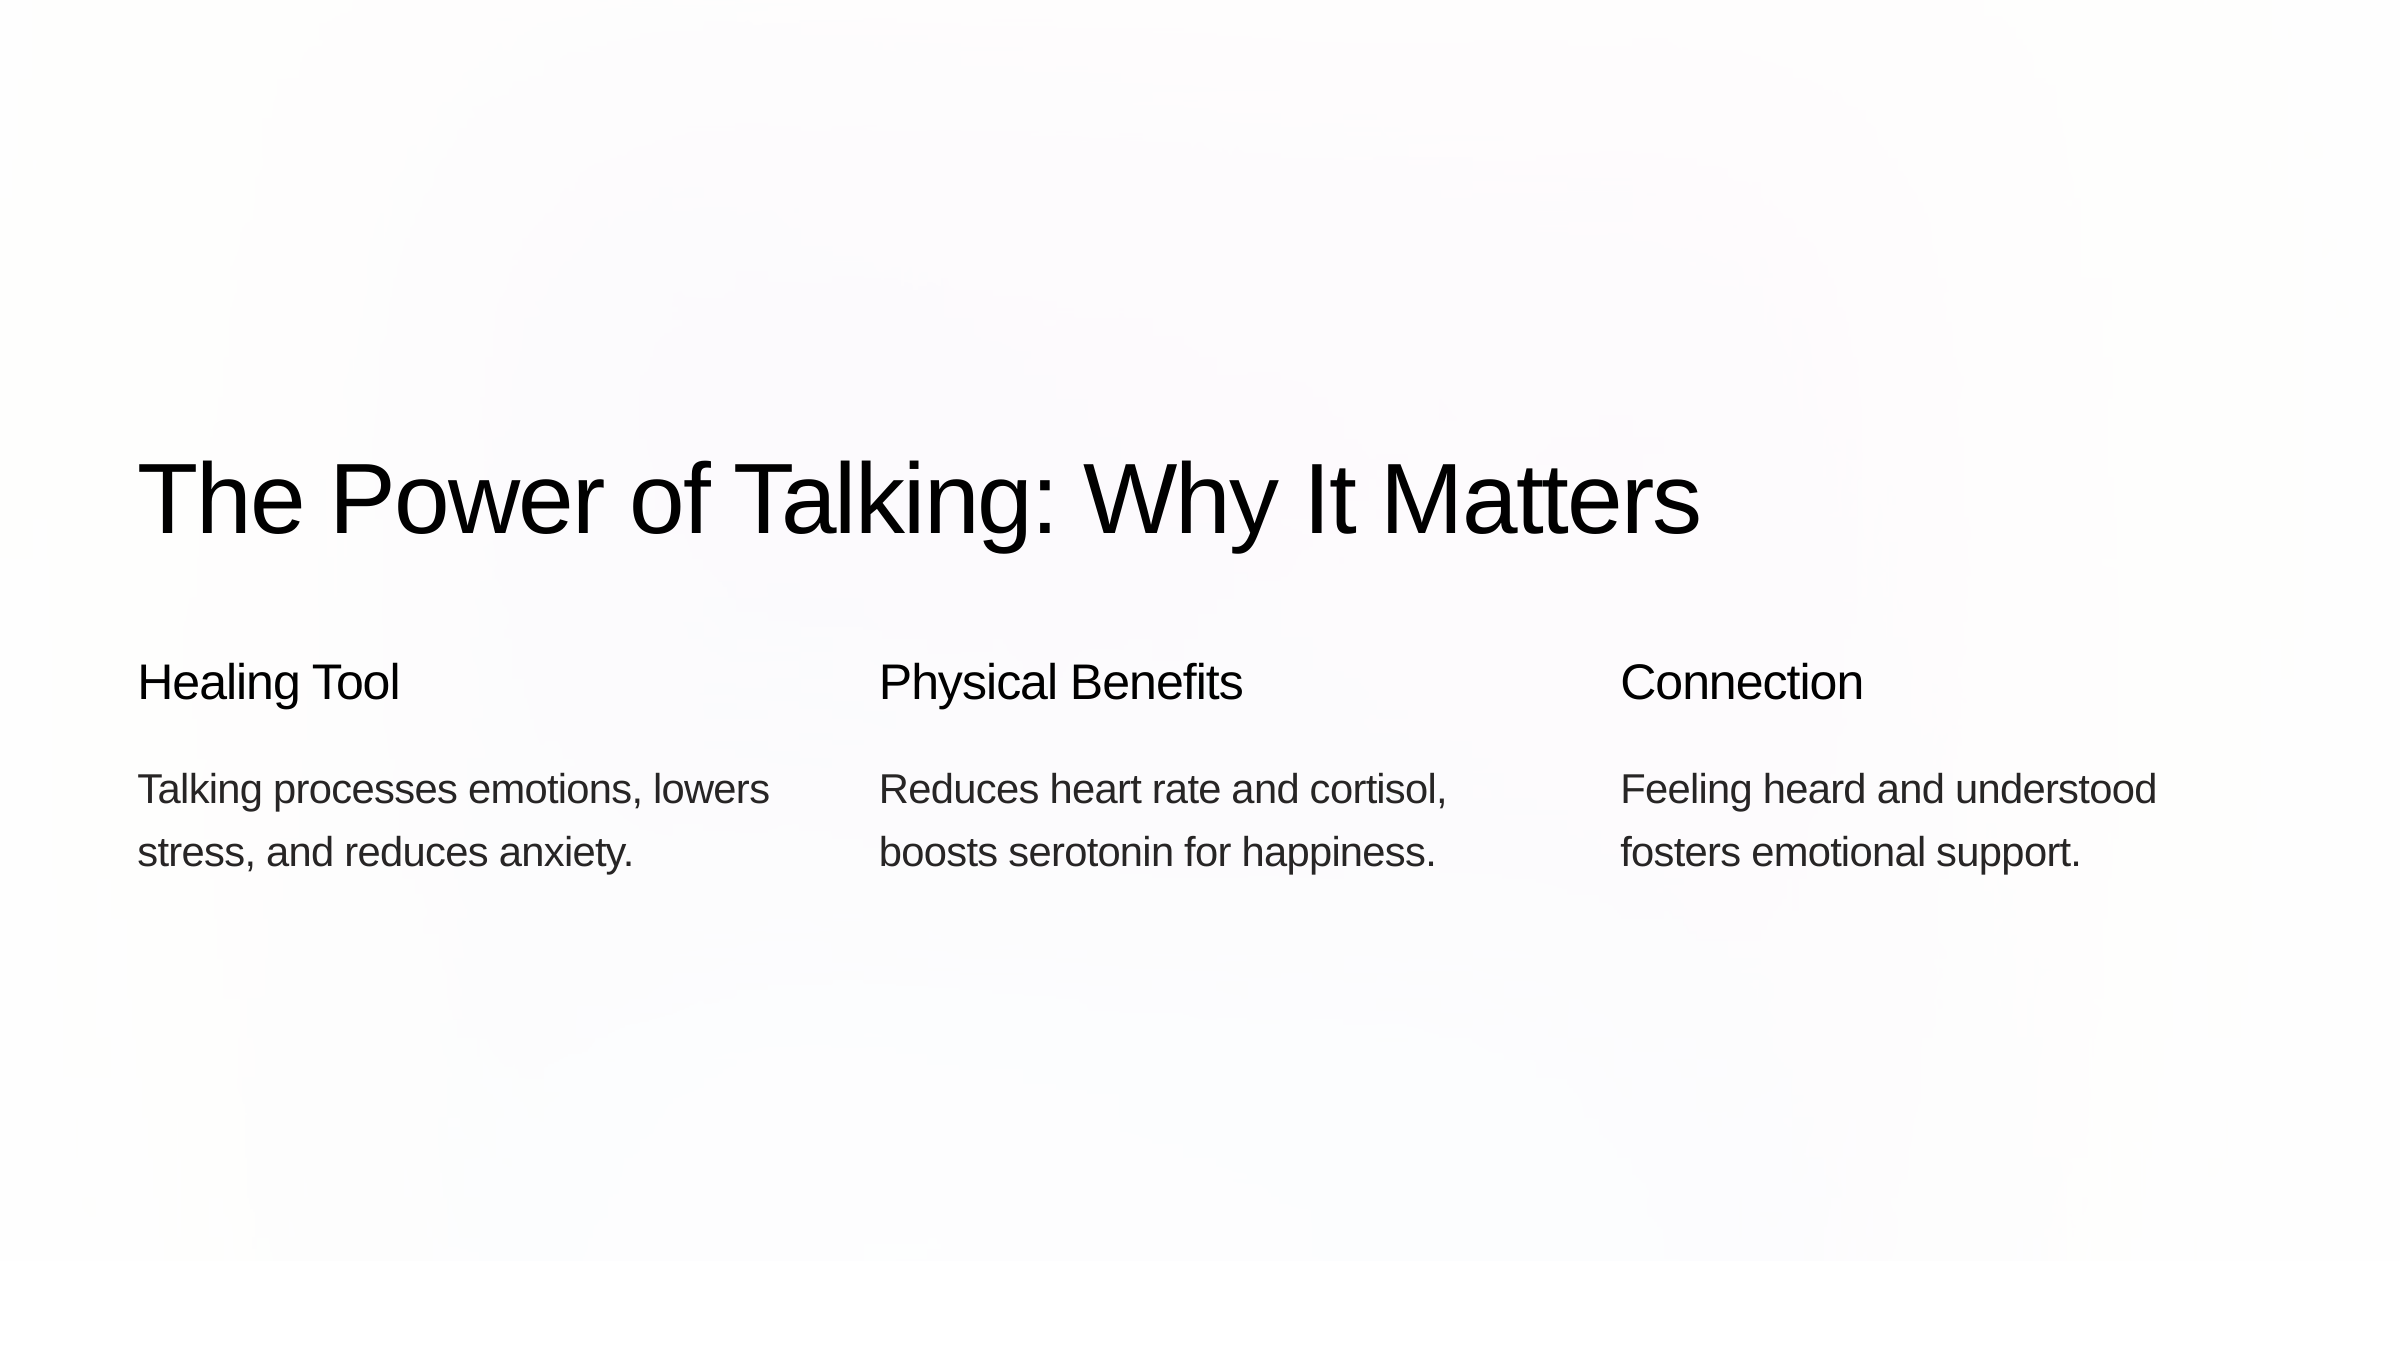

The Power of Talking: Why It Matters
Healing Tool
Physical Benefits
Connection
Talking processes emotions, lowers stress, and reduces anxiety.
Reduces heart rate and cortisol, boosts serotonin for happiness.
Feeling heard and understood fosters emotional support.